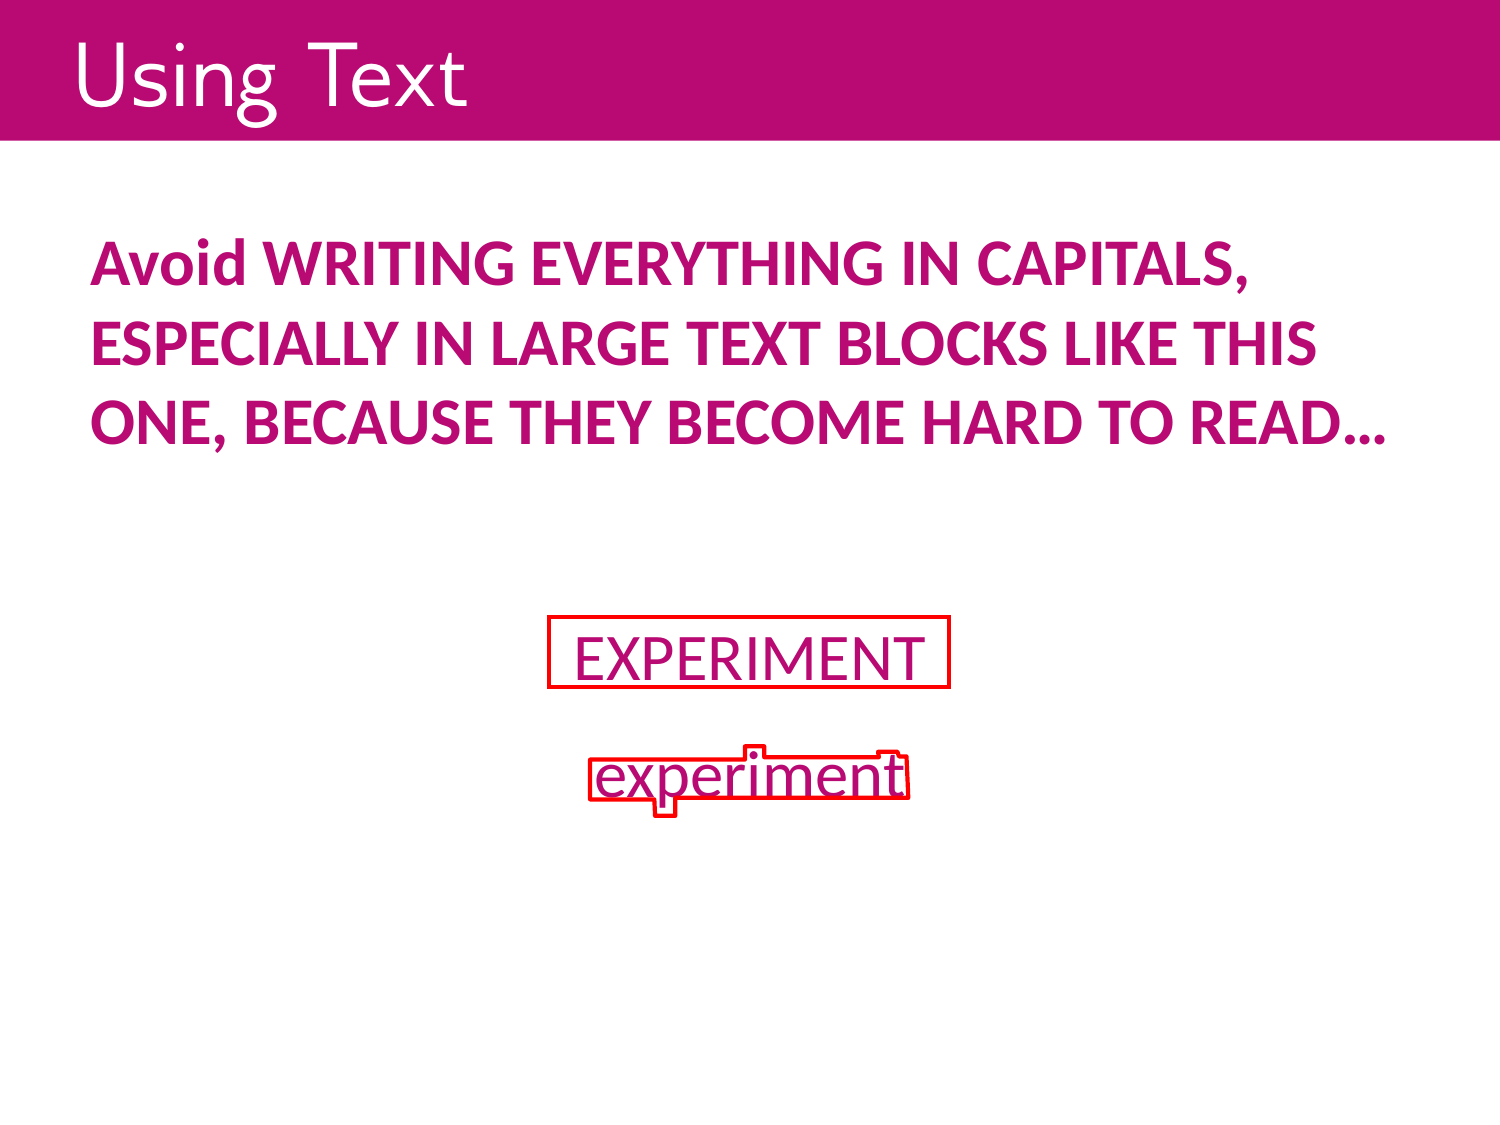

# Using Text
Avoid WRITING EVERYTHING IN CAPITALS, ESPECIALLY IN LARGE TEXT BLOCKS LIKE THIS ONE, BECAUSE THEY BECOME HARD TO READ…

EXPERIMENT
experiment